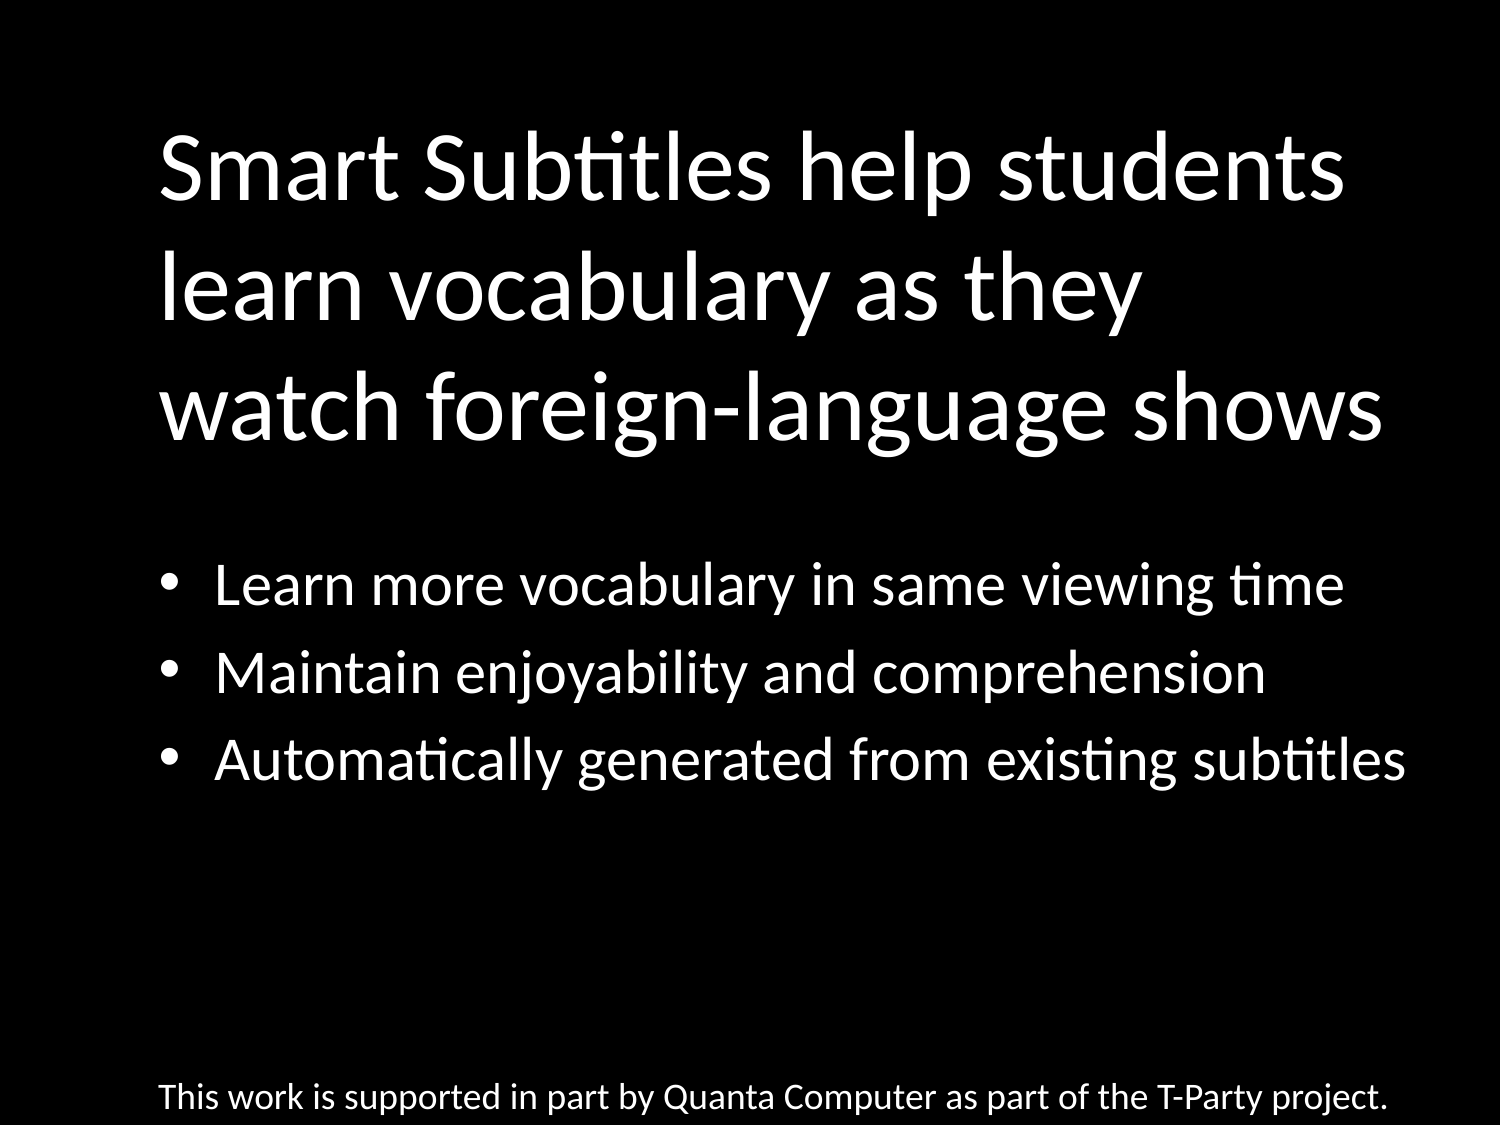

Smart Subtitles help students learn vocabulary as they watch foreign-language shows
Learn more vocabulary in same viewing time
Maintain enjoyability and comprehension
Automatically generated from existing subtitles
This work is supported in part by Quanta Computer as part of the T-Party project.